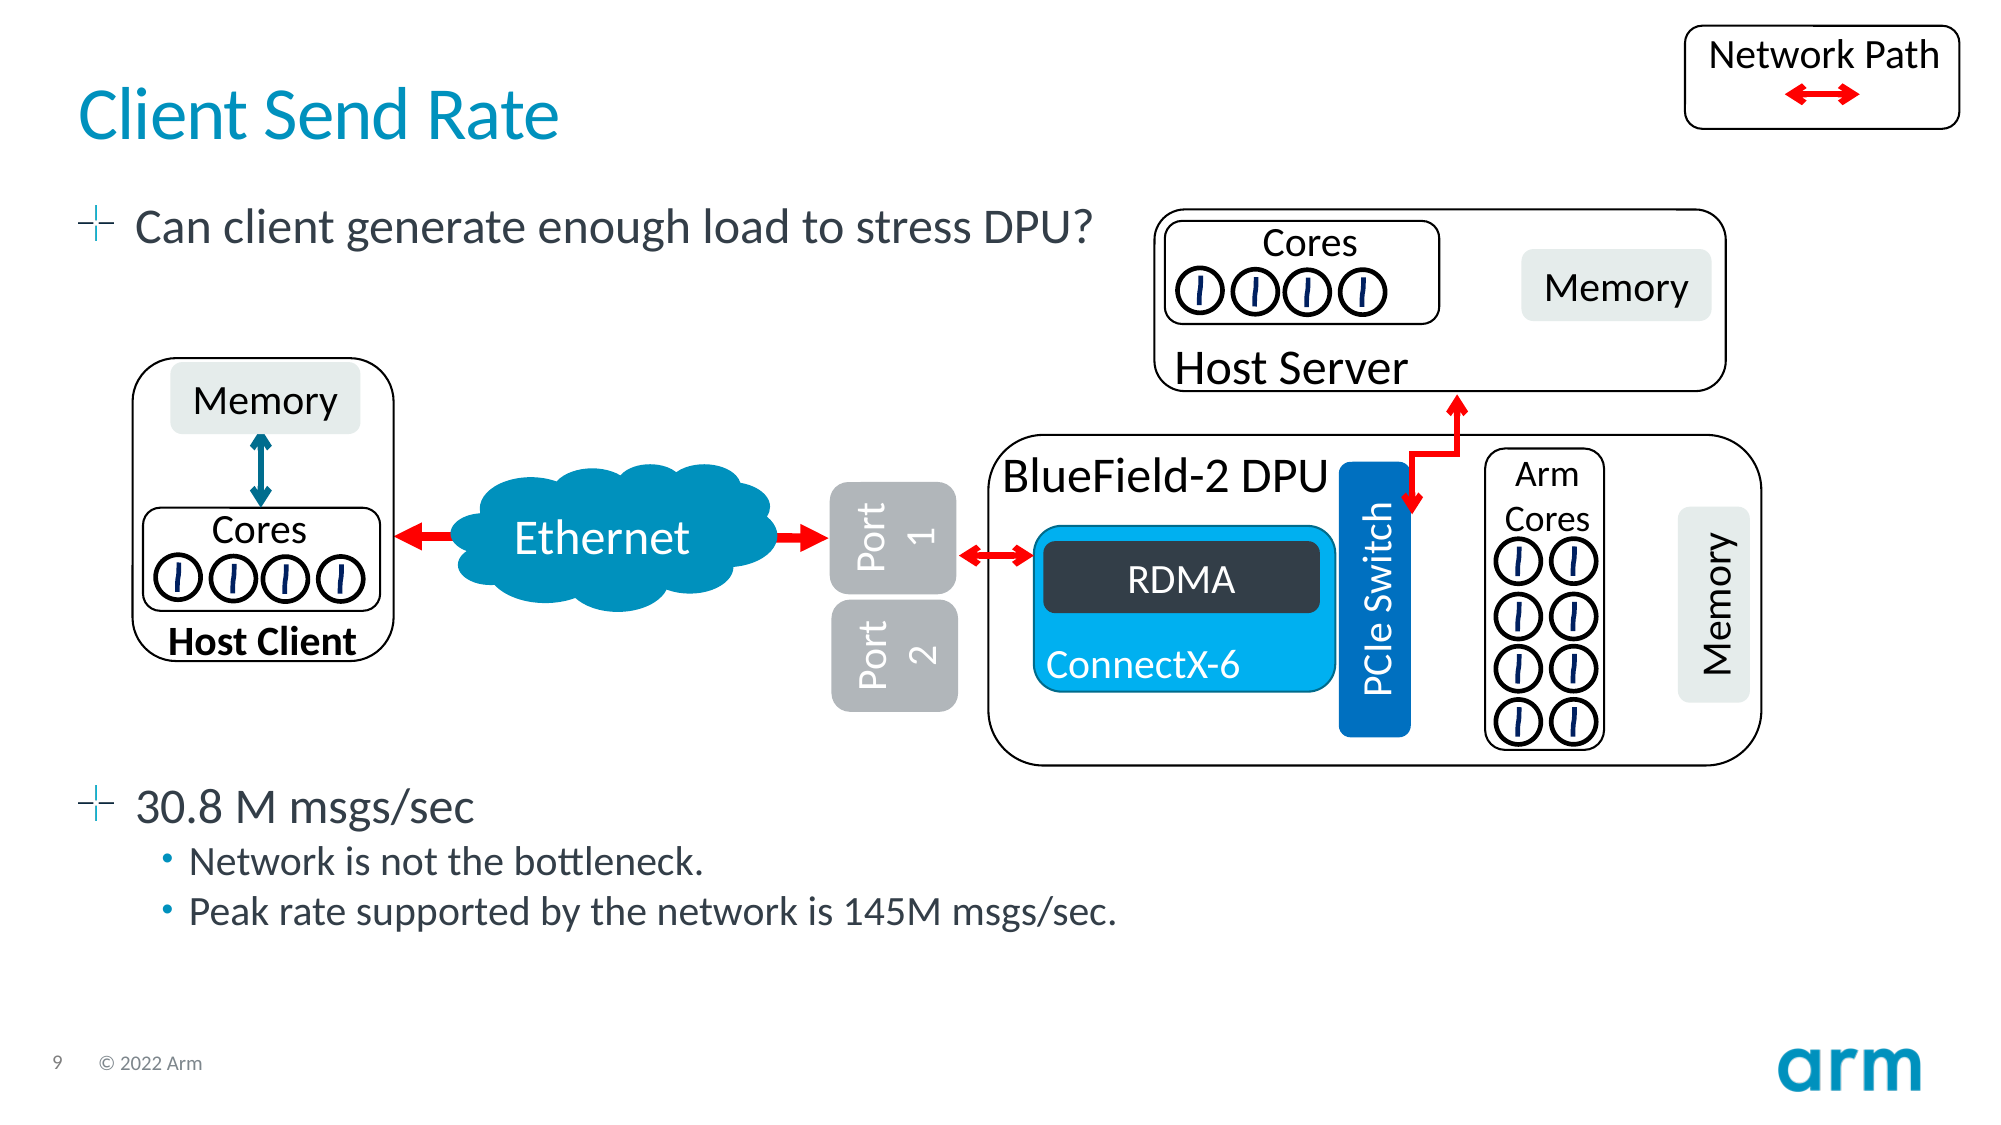

Network Path

# Client Send Rate
Can client generate enough load to stress DPU?

30.8 M msgs/sec
Network is not the bottleneck.
Peak rate supported by the network is 145M msgs/sec.

Cores

Memory

Host Server

Memory

BlueField-2 DPU
Arm Cores

Ethernet
Port 1
Cores

RDMA

PCIe Switch
Memory
Port 2

Host Client
ConnectX-6